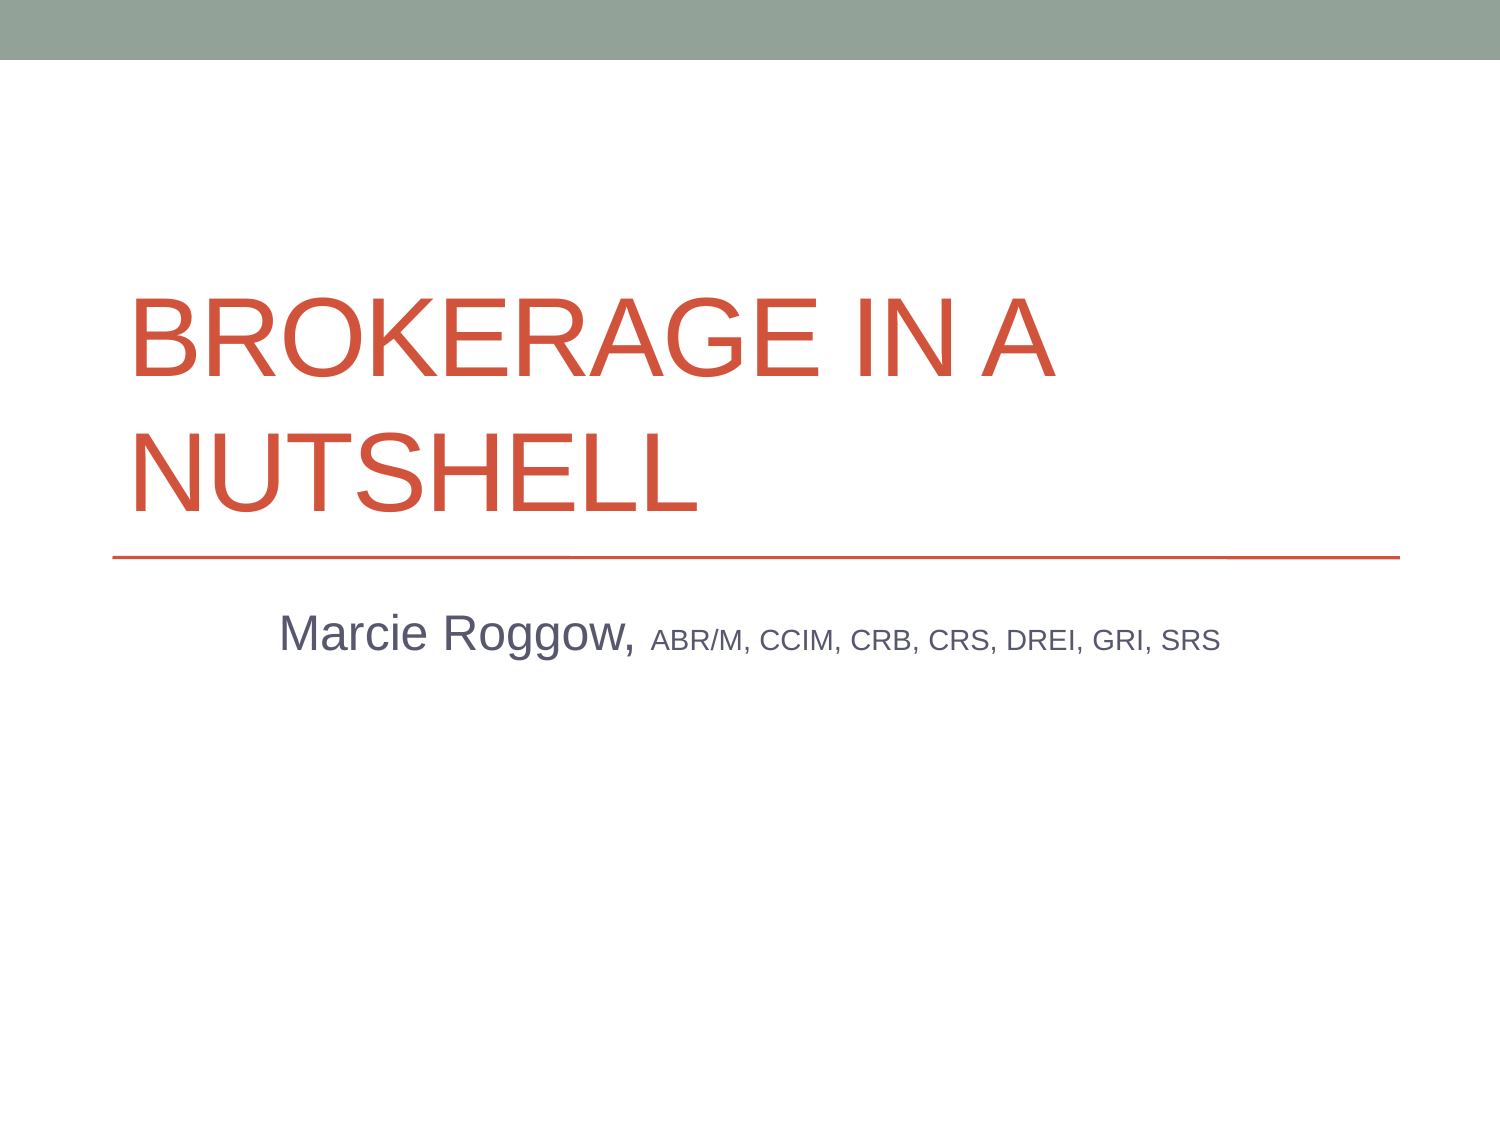

# Brokerage in a Nutshell
Marcie Roggow, ABR/M, CCIM, CRB, CRS, DREI, GRI, SRS